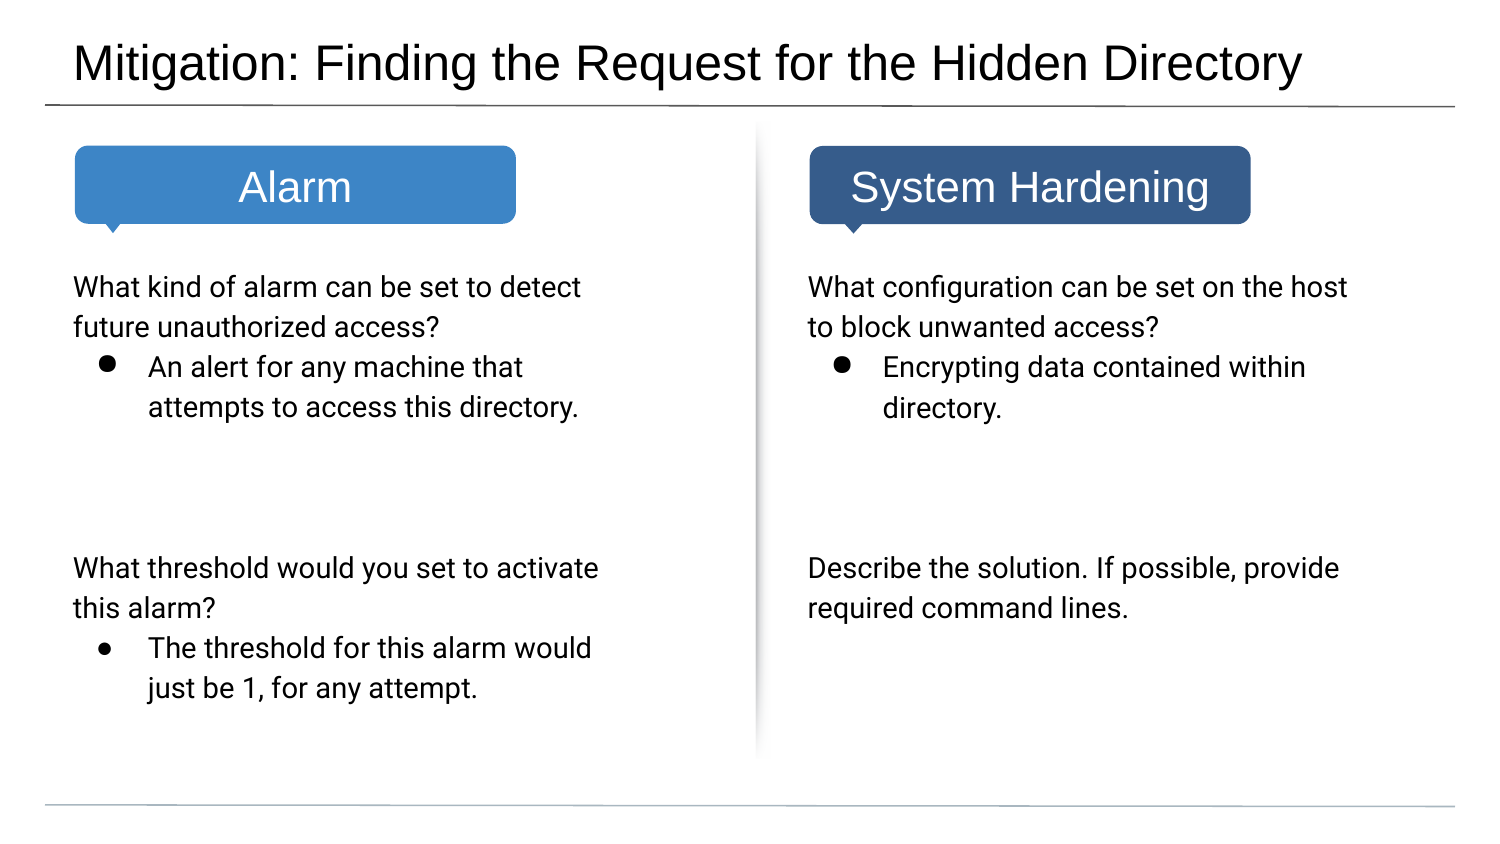

# Mitigation: Finding the Request for the Hidden Directory
What kind of alarm can be set to detect future unauthorized access?
An alert for any machine that attempts to access this directory.

What threshold would you set to activate this alarm?
The threshold for this alarm would just be 1, for any attempt.
What configuration can be set on the host to block unwanted access?
Encrypting data contained within directory.

Describe the solution. If possible, provide required command lines.